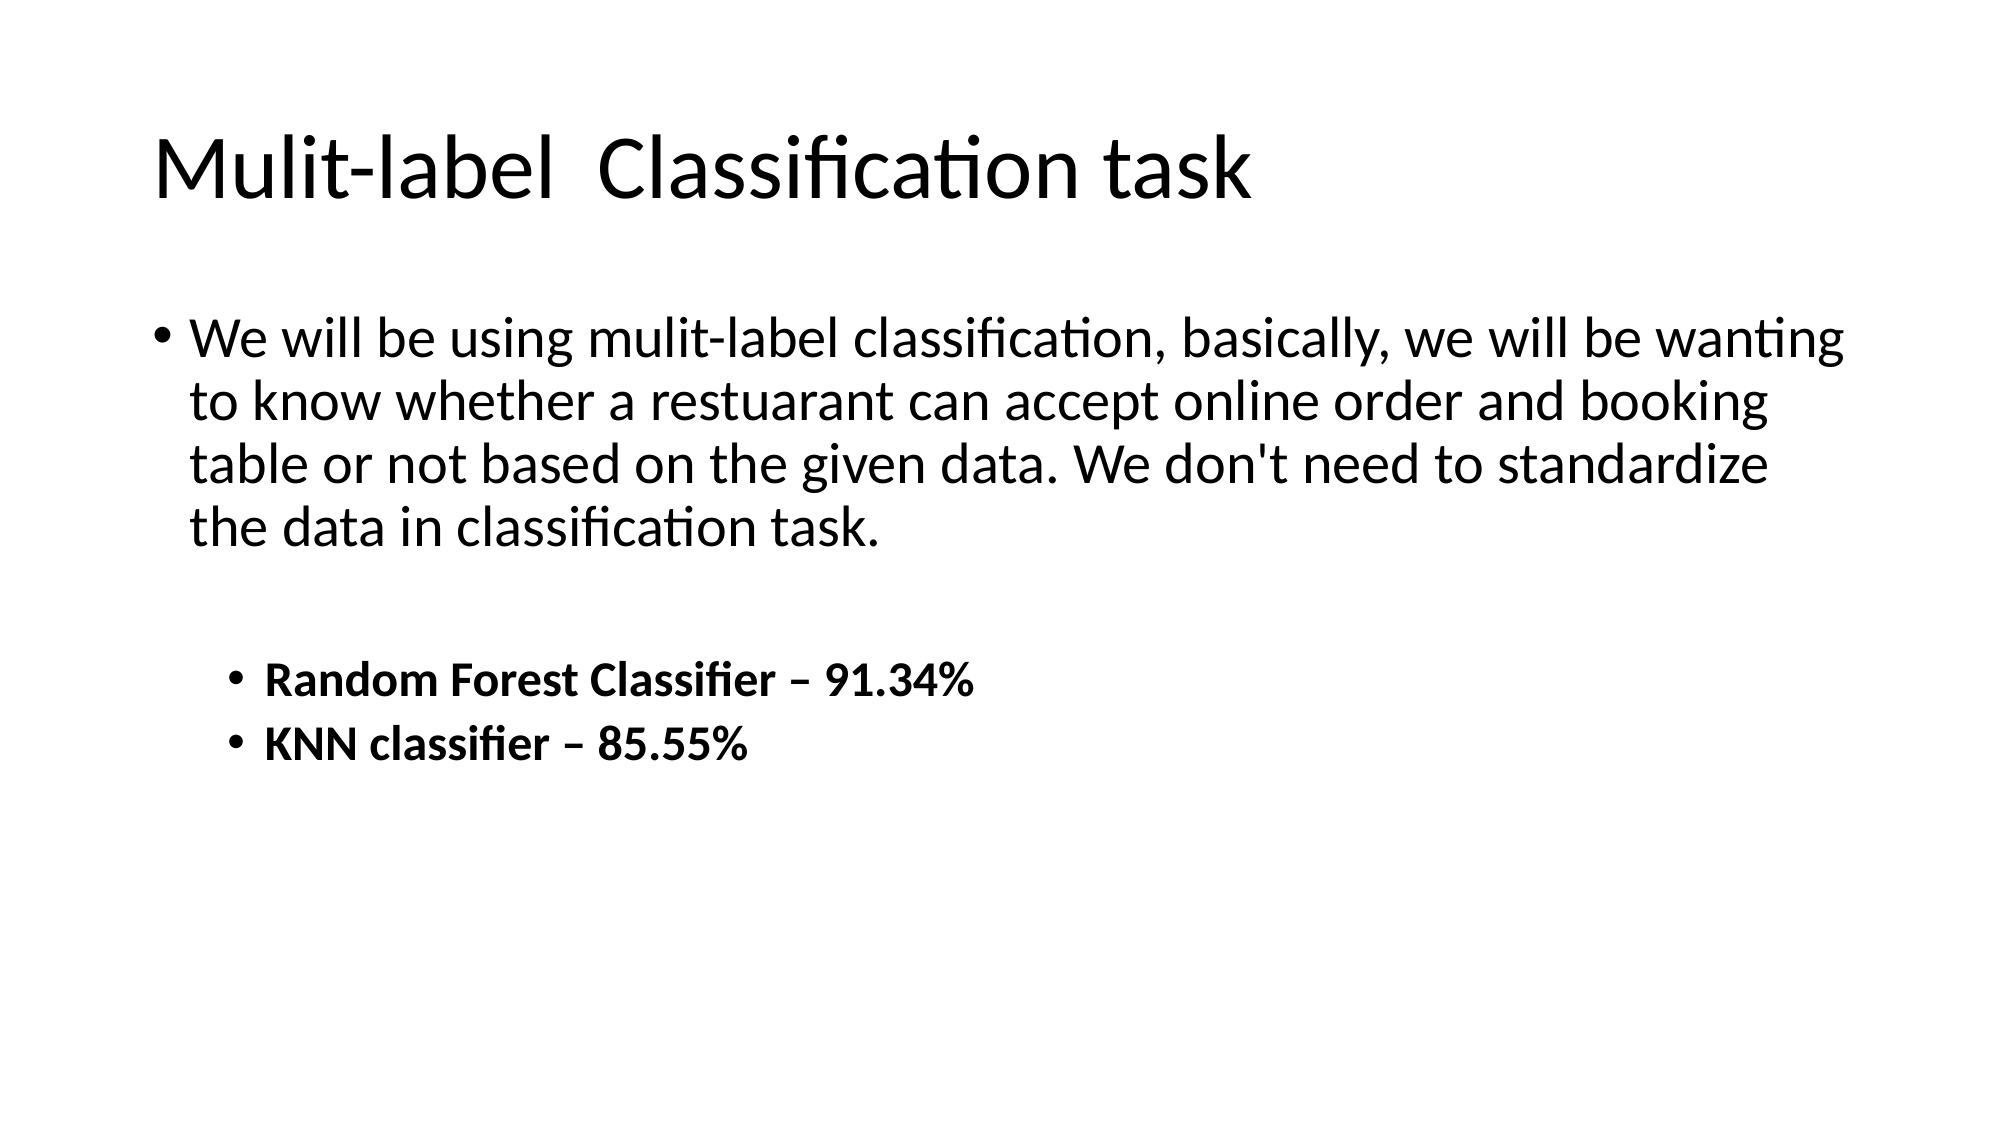

# Mulit-label  Classification task
We will be using mulit-label classification, basically, we will be wanting to know whether a restuarant can accept online order and booking table or not based on the given data. We don't need to standardize the data in classification task.

Random Forest Classifier – 91.34%
KNN classifier – 85.55%